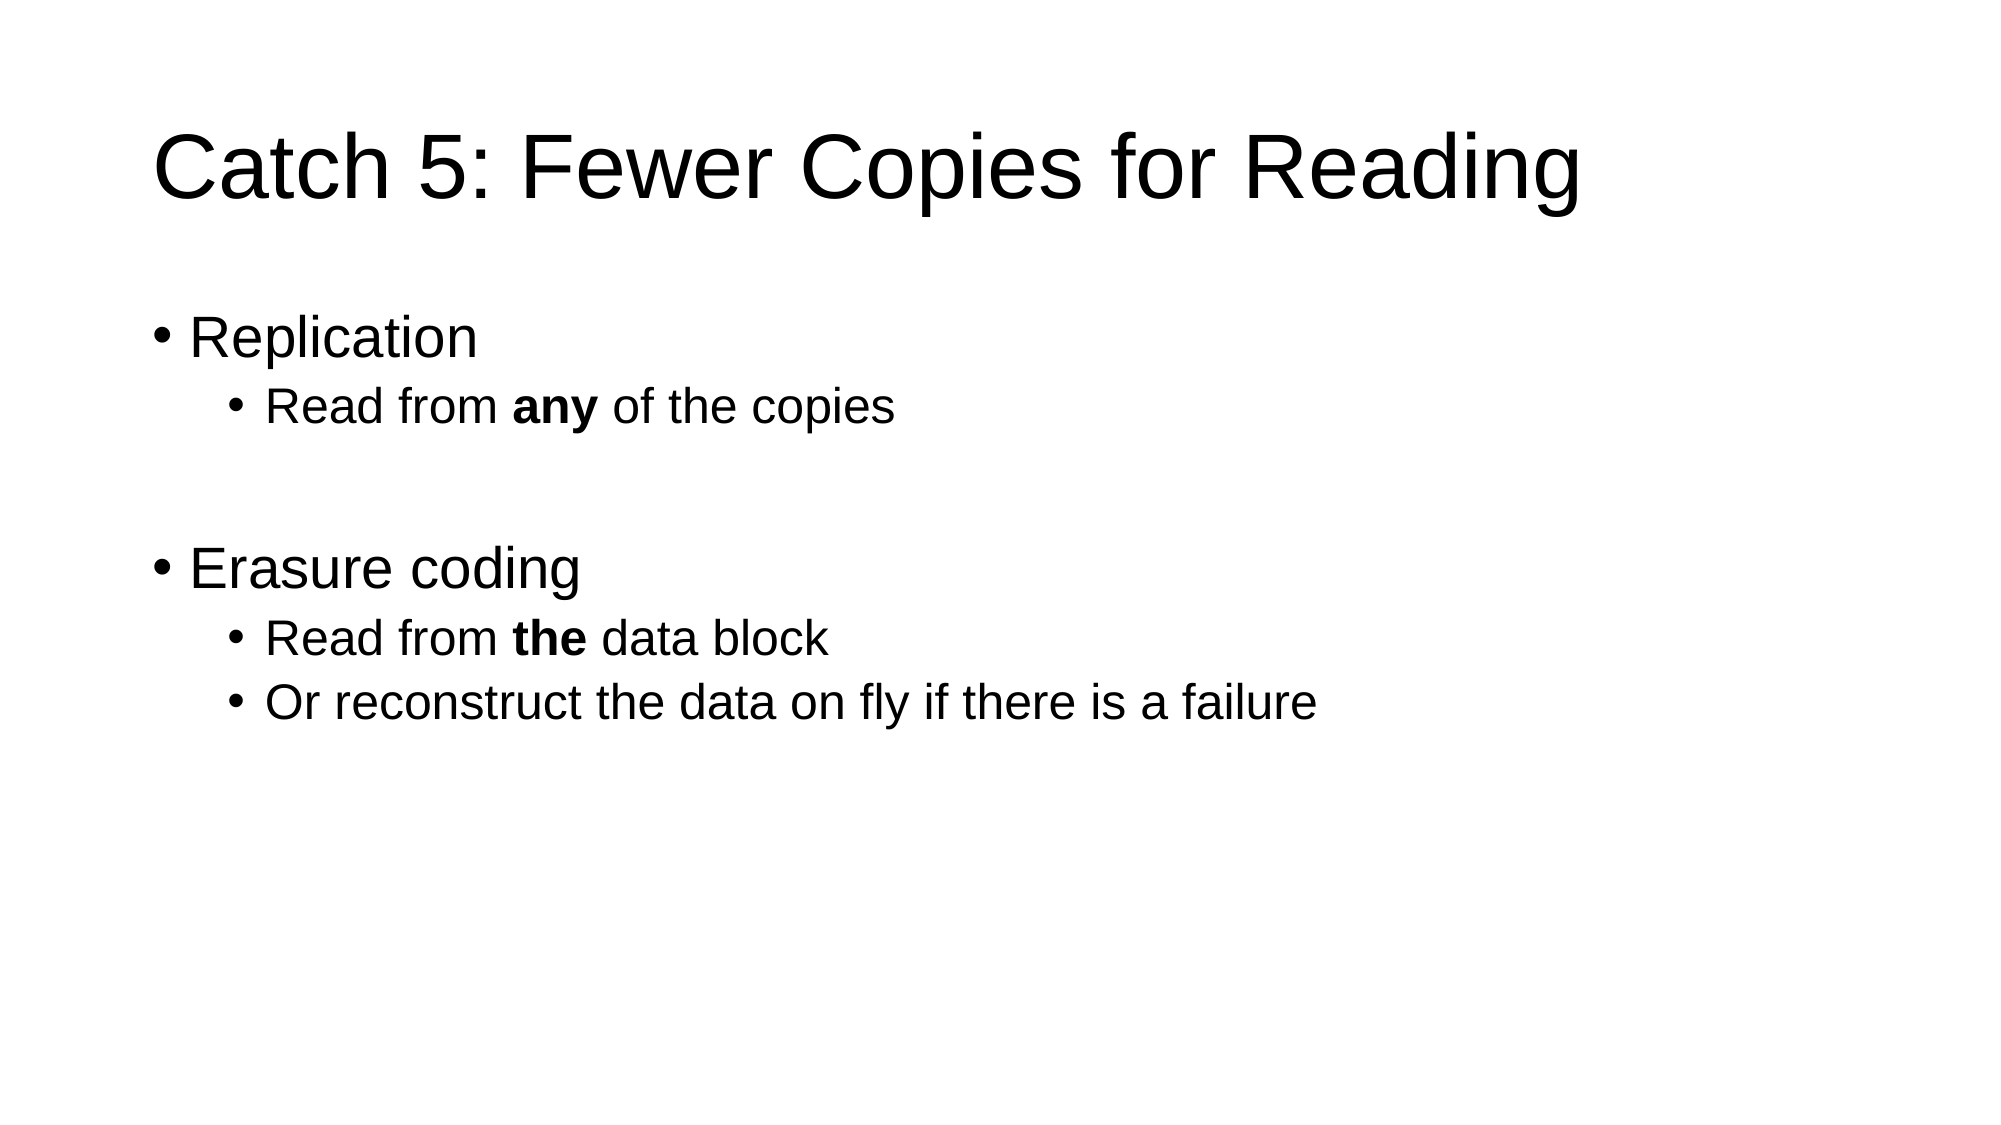

# Catch 5: Fewer Copies for Reading
Replication
Read from any of the copies

Erasure coding
Read from the data block
Or reconstruct the data on fly if there is a failure